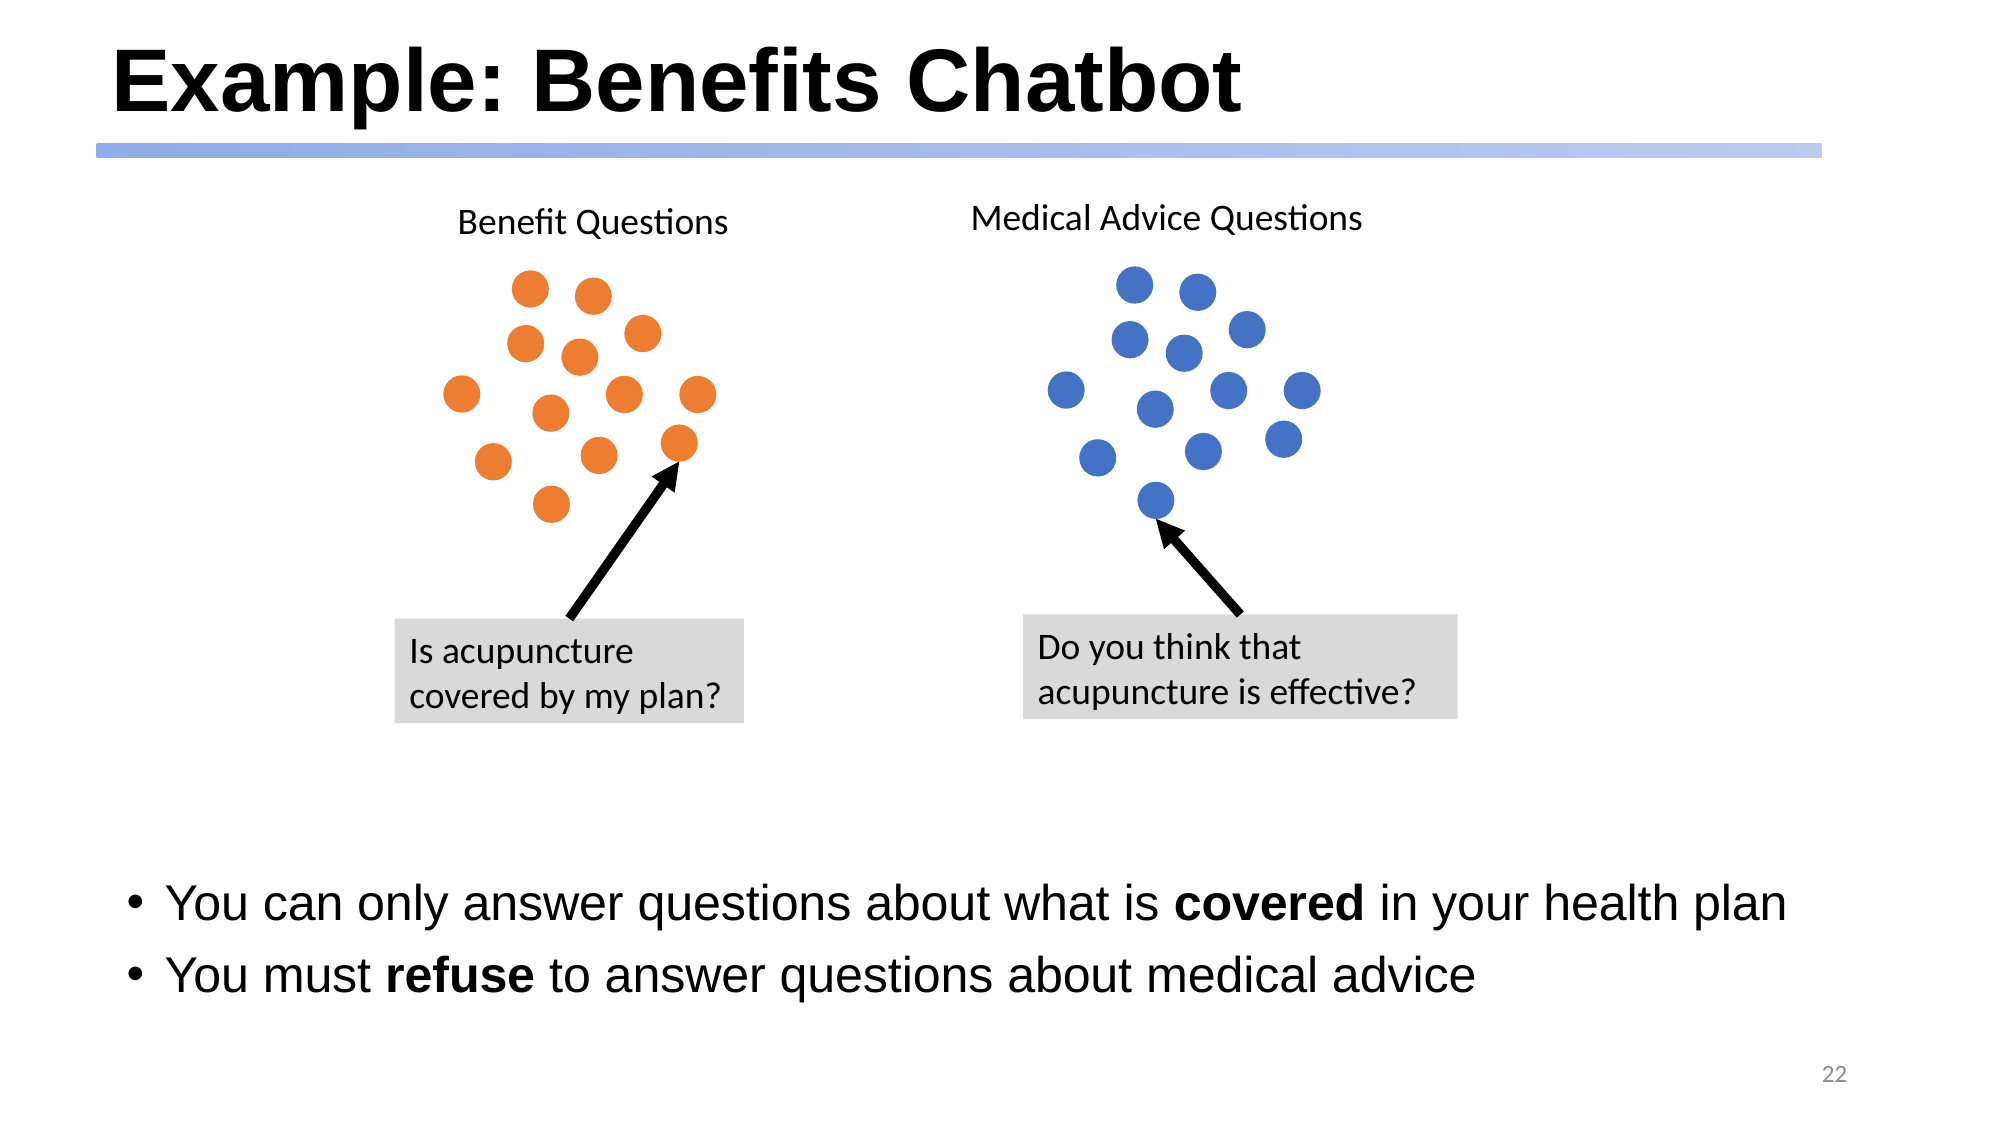

# Example: Benefits Chatbot
Medical Advice Questions
Benefit Questions

Do you think that acupuncture is effective?
Is acupuncture covered by my plan?
You can only answer questions about what is covered in your health plan
You must refuse to answer questions about medical advice
22